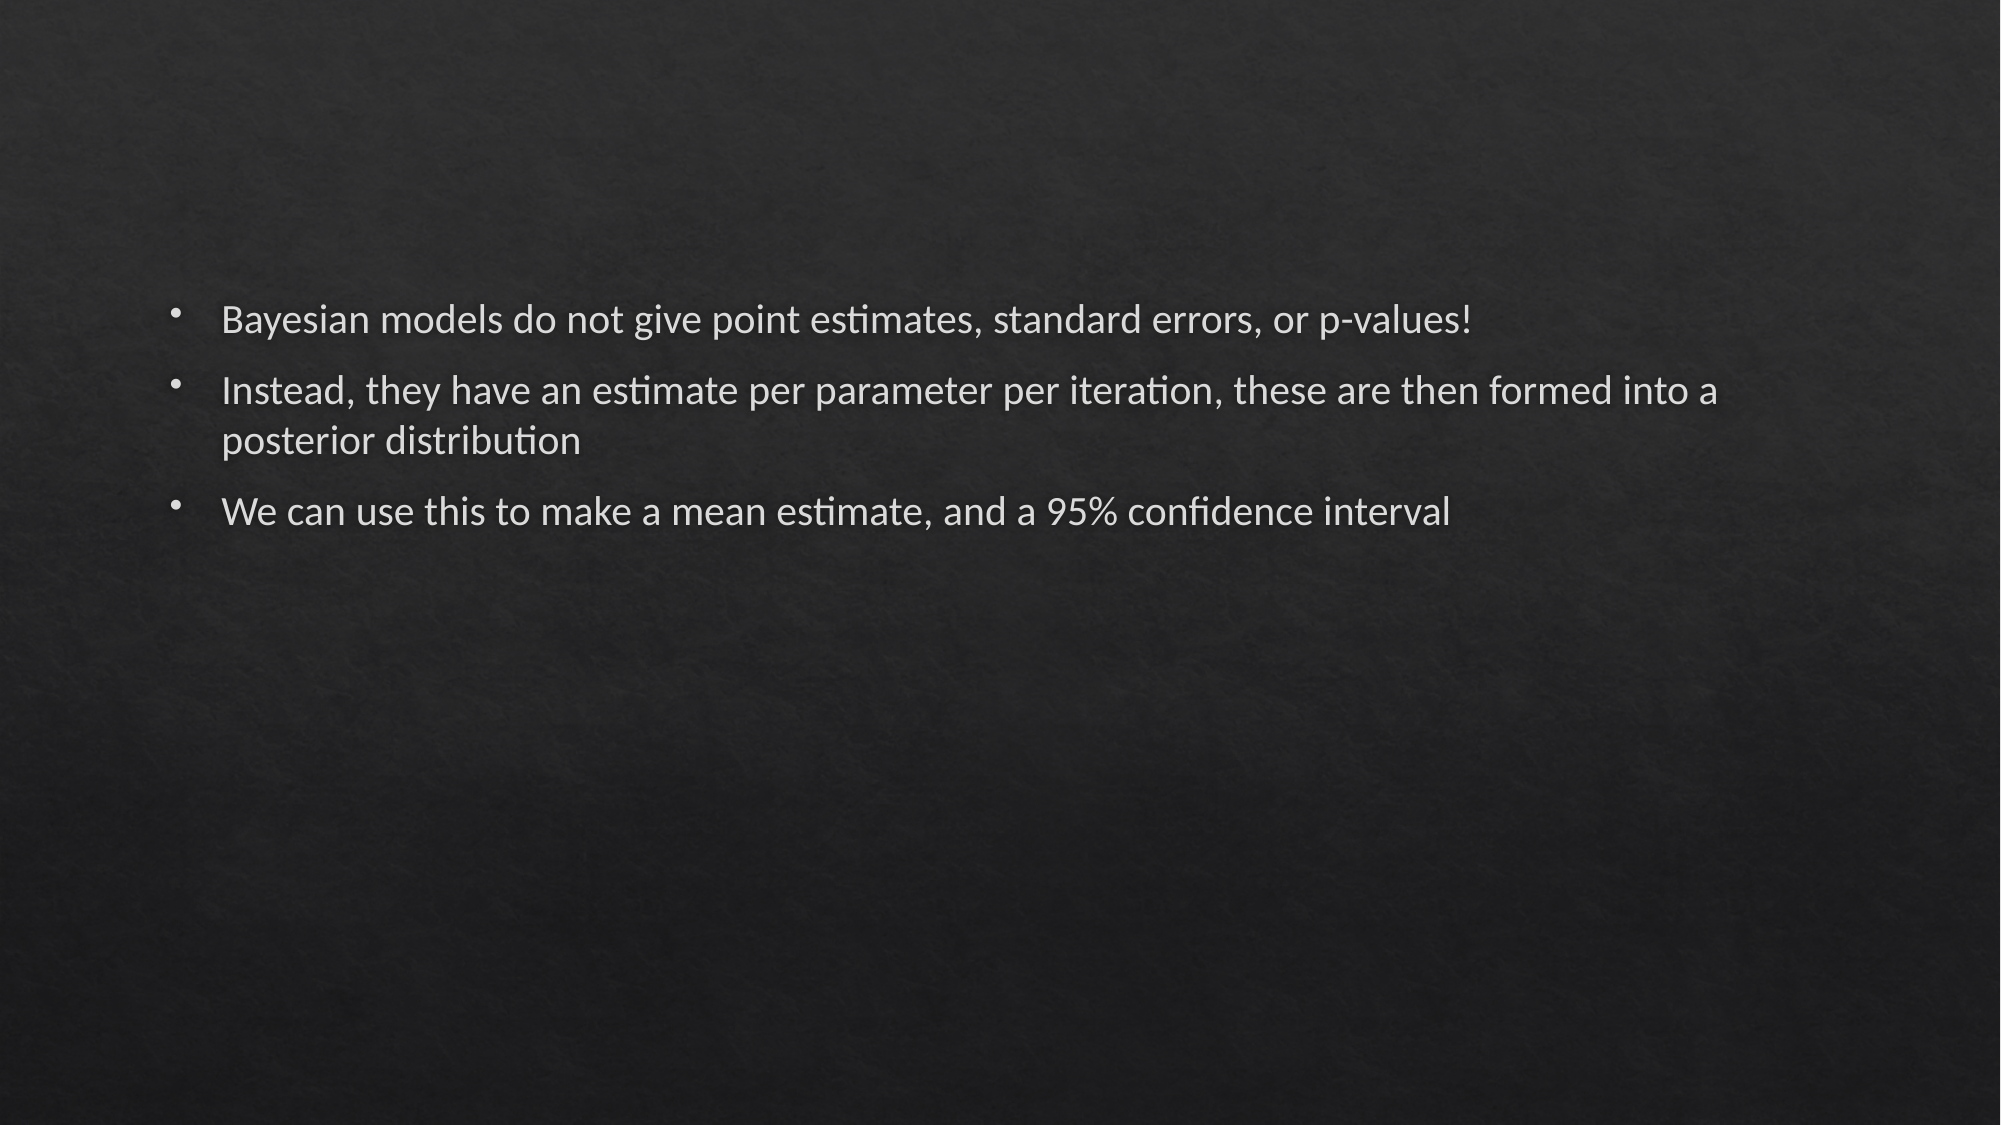

#
Bayesian models do not give point estimates, standard errors, or p-values!
Instead, they have an estimate per parameter per iteration, these are then formed into a posterior distribution
We can use this to make a mean estimate, and a 95% confidence interval